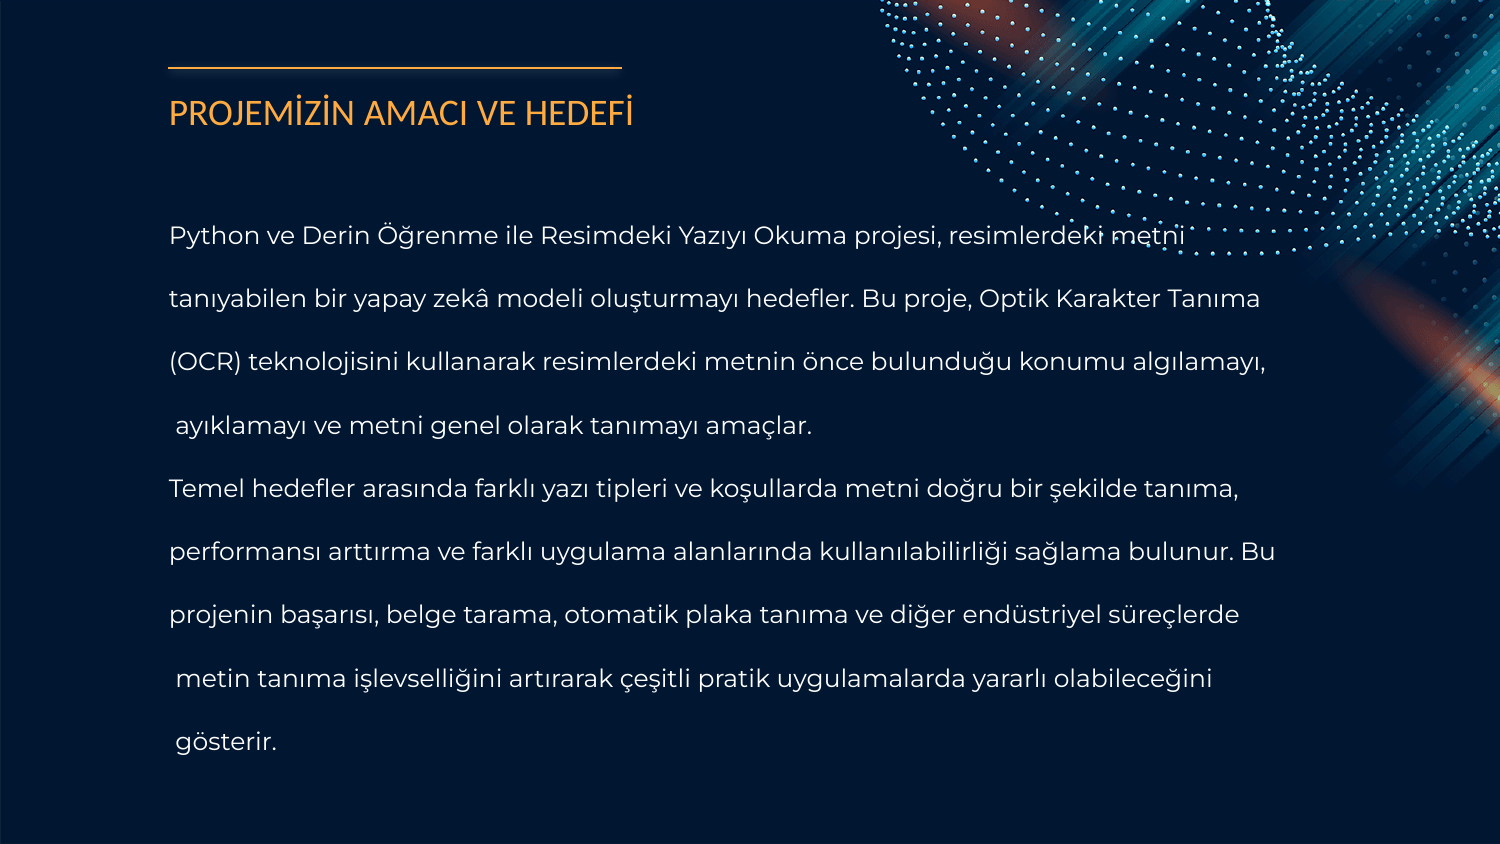

# PROJEMİZİN AMACI VE HEDEFİ
Python ve Derin Öğrenme ile Resimdeki Yazıyı Okuma projesi, resimlerdeki metni
tanıyabilen bir yapay zekâ modeli oluşturmayı hedefler. Bu proje, Optik Karakter Tanıma
(OCR) teknolojisini kullanarak resimlerdeki metnin önce bulunduğu konumu algılamayı,
 ayıklamayı ve metni genel olarak tanımayı amaçlar.
Temel hedefler arasında farklı yazı tipleri ve koşullarda metni doğru bir şekilde tanıma,
performansı arttırma ve farklı uygulama alanlarında kullanılabilirliği sağlama bulunur. Bu
projenin başarısı, belge tarama, otomatik plaka tanıma ve diğer endüstriyel süreçlerde
 metin tanıma işlevselliğini artırarak çeşitli pratik uygulamalarda yararlı olabileceğini
 gösterir.